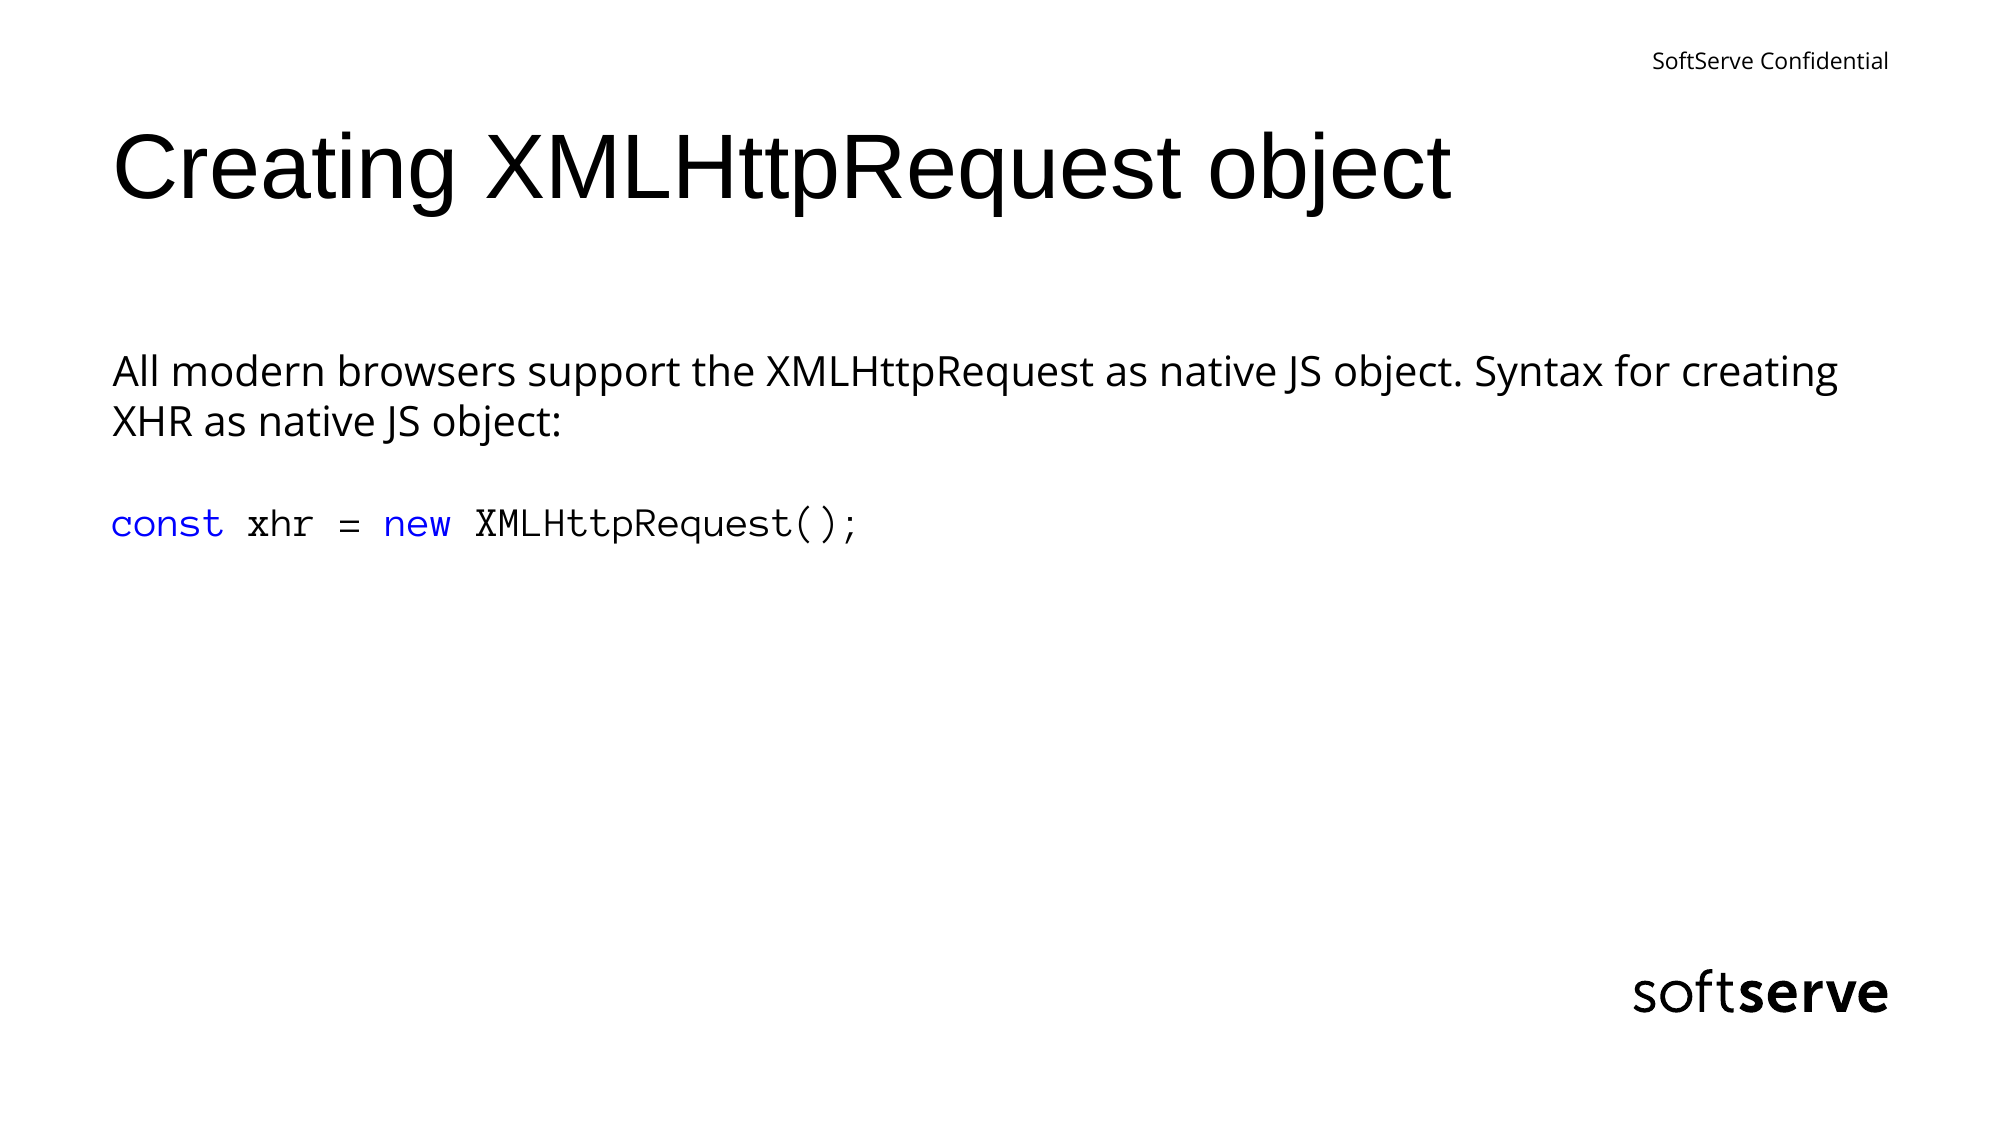

# Creating XMLHttpRequest object
All modern browsers support the XMLHttpRequest as native JS object. Syntax for creating XHR as native JS object:
const xhr = new XMLHttpRequest();